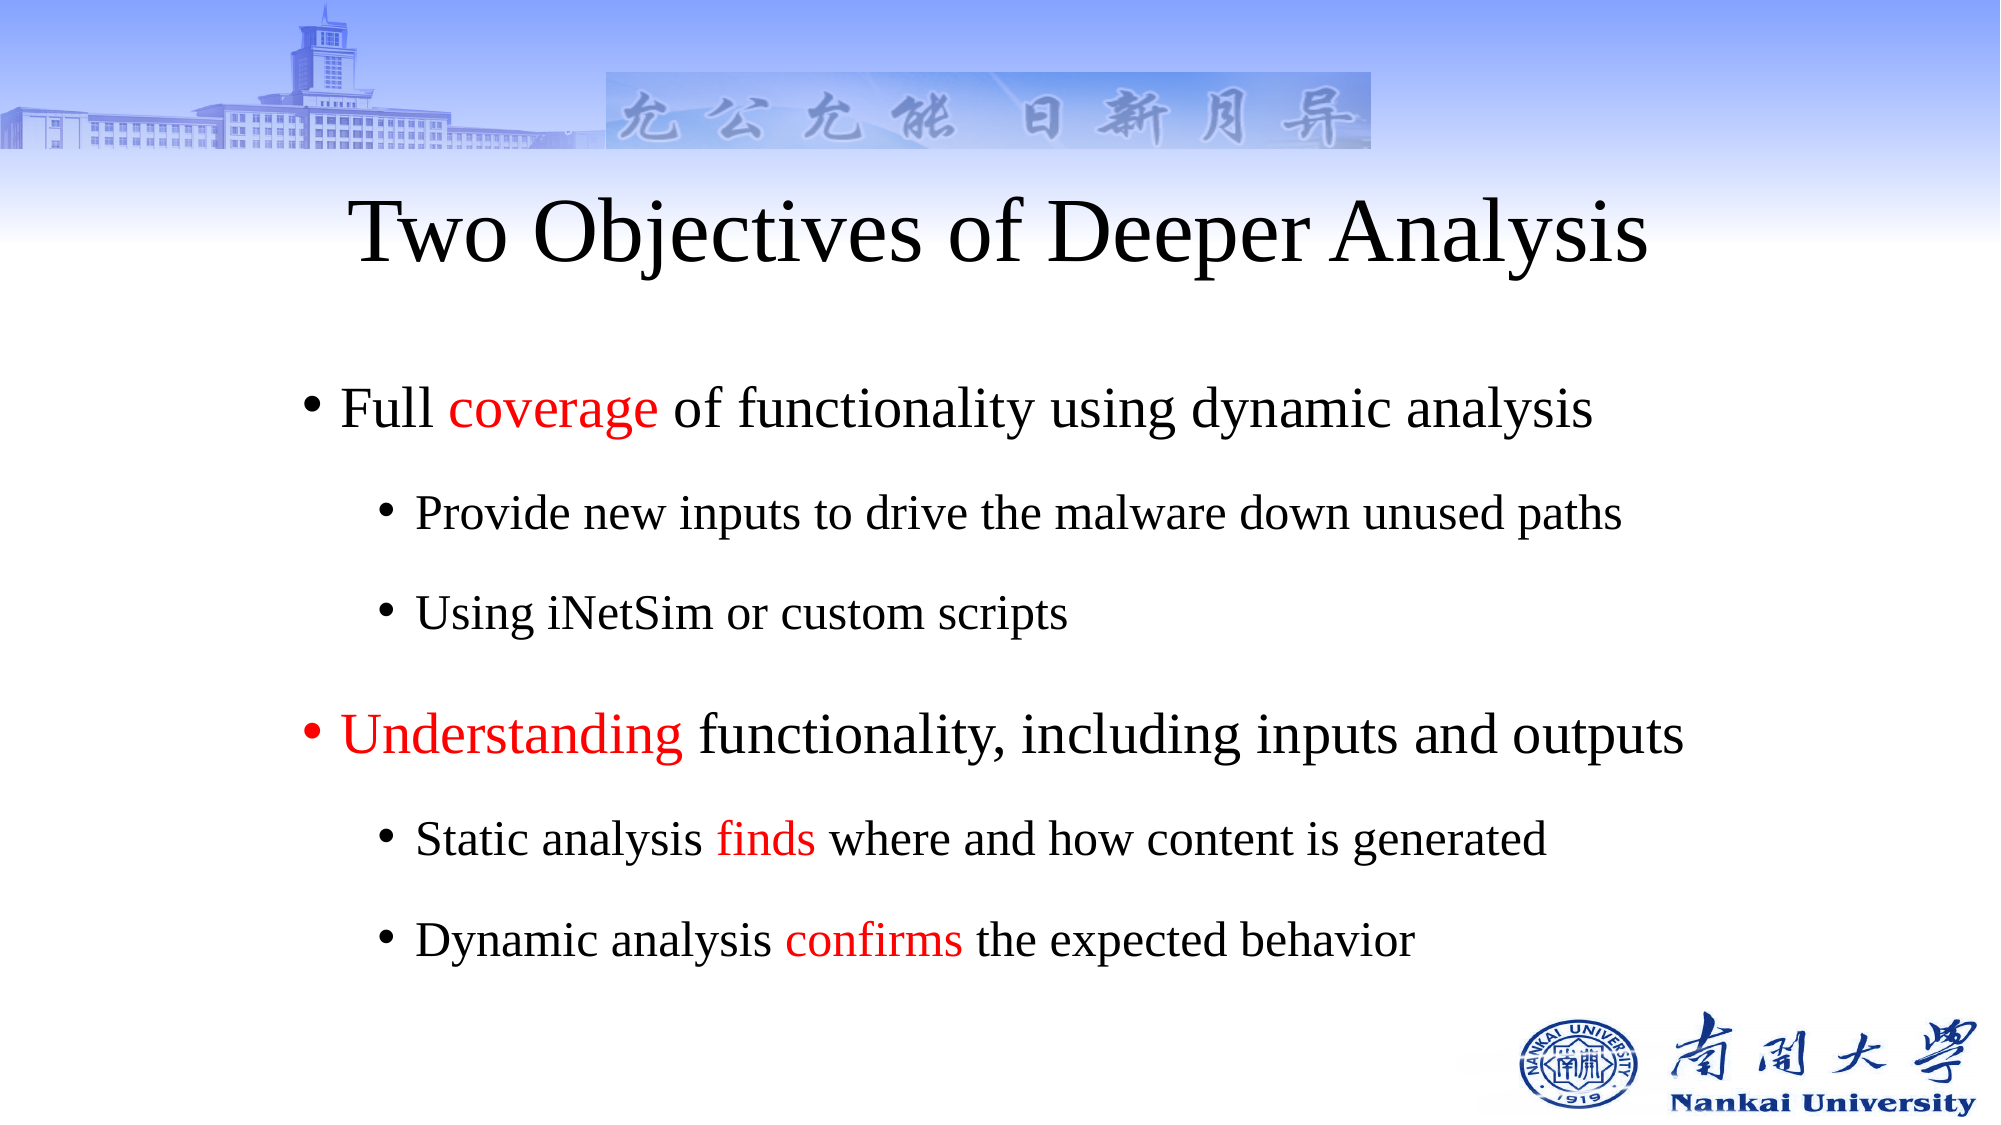

# Two Objectives of Deeper Analysis
Full coverage of functionality using dynamic analysis
Provide new inputs to drive the malware down unused paths
Using iNetSim or custom scripts
Understanding functionality, including inputs and outputs
Static analysis finds where and how content is generated
Dynamic analysis confirms the expected behavior